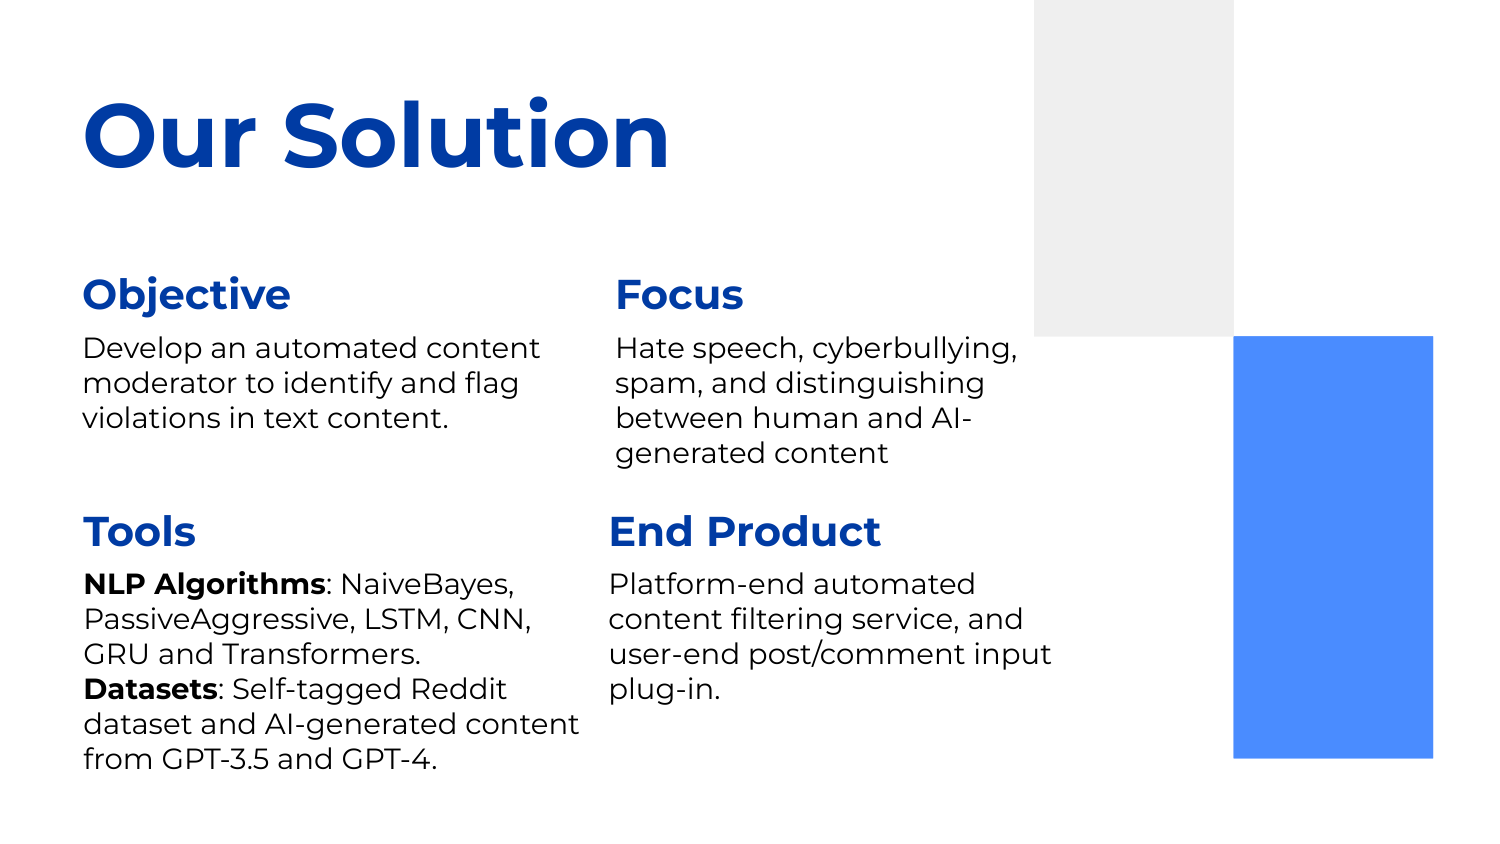

# Our Solution
Objective
Focus
Develop an automated content moderator to identify and flag violations in text content.

Hate speech, cyberbullying, spam, and distinguishing between human and AI-generated content

Tools
End Product
NLP Algorithms: NaiveBayes, PassiveAggressive, LSTM, CNN,
GRU and Transformers.
Datasets: Self-tagged Reddit dataset and AI-generated content from GPT-3.5 and GPT-4.

Platform-end automated content filtering service, and user-end post/comment input plug-in.